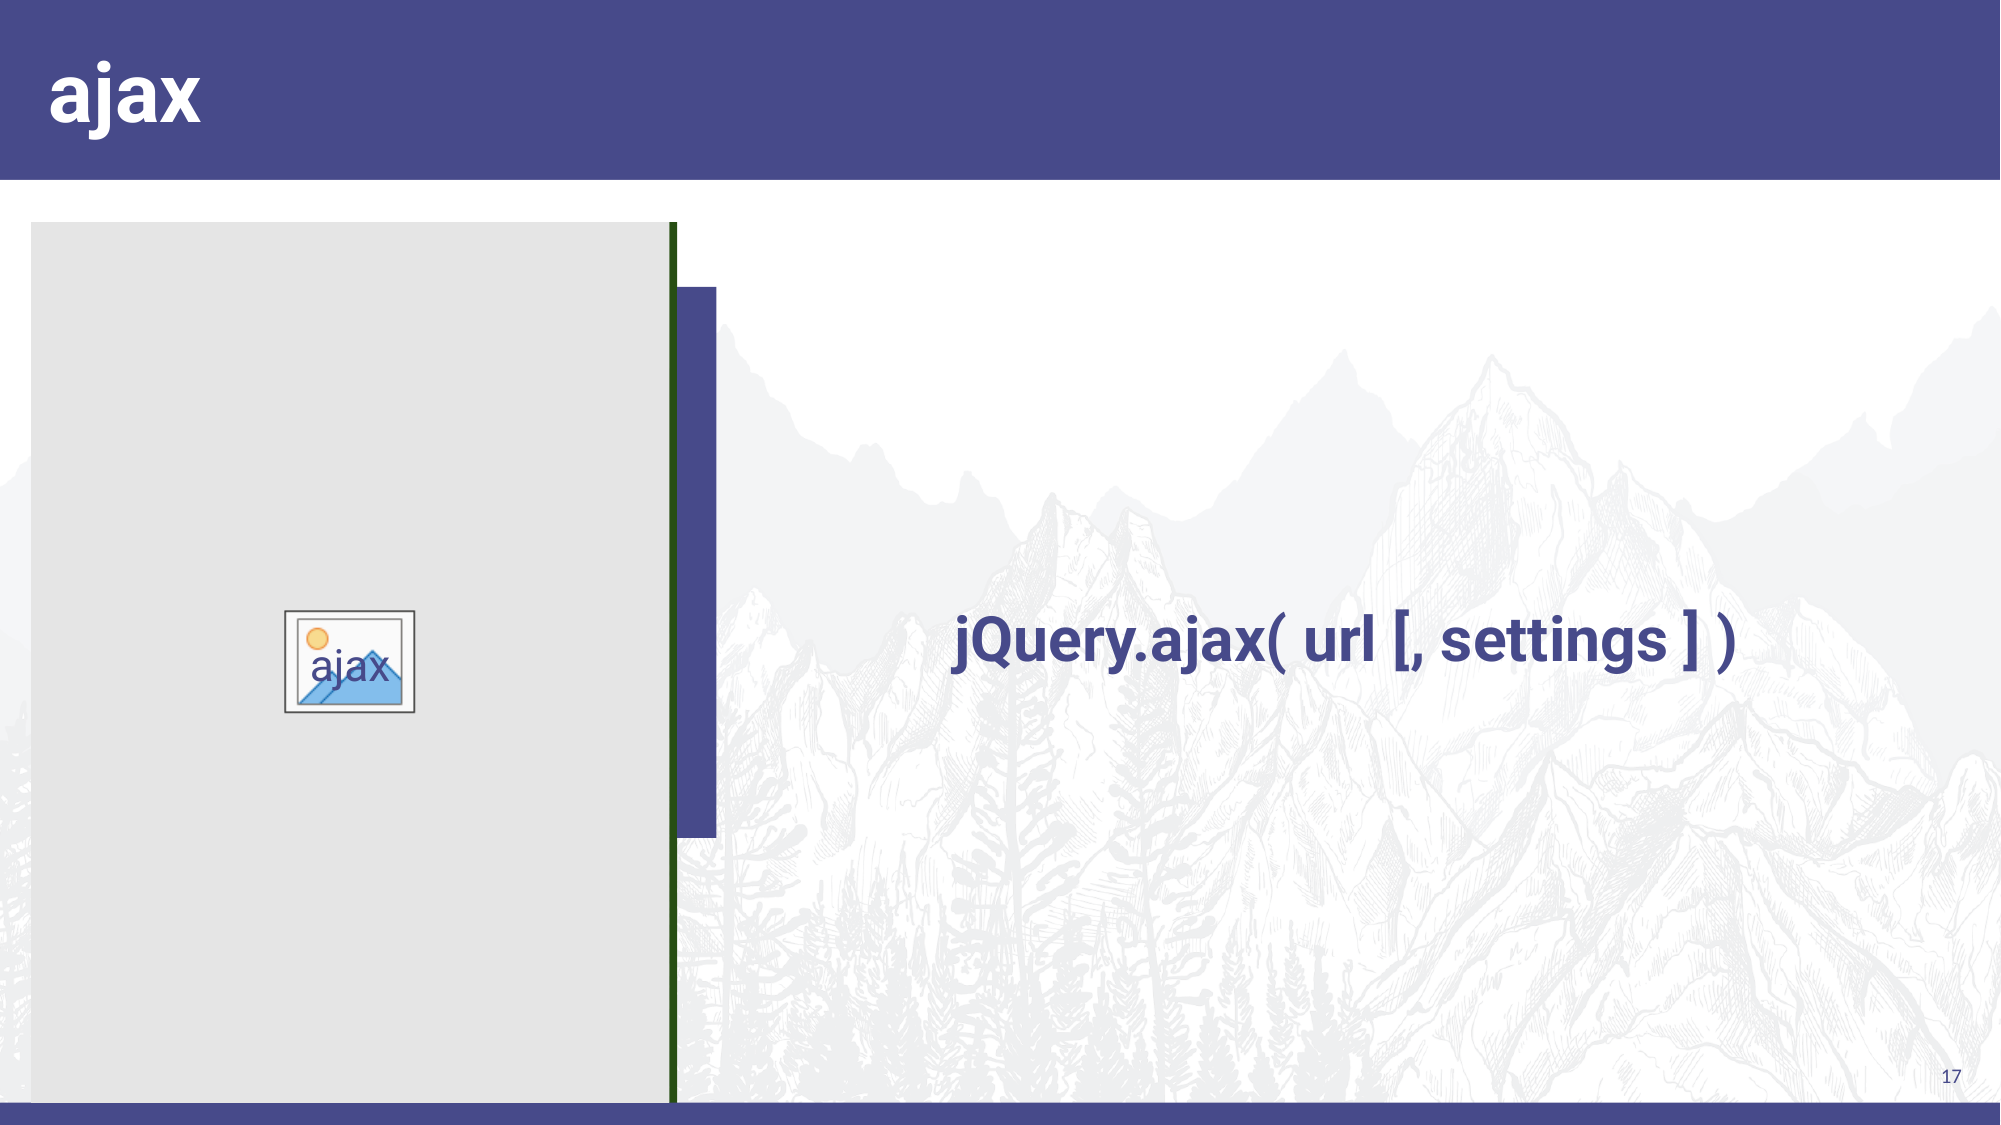

# ajax

jQuery.ajax( url [, settings ] )

ajax
17